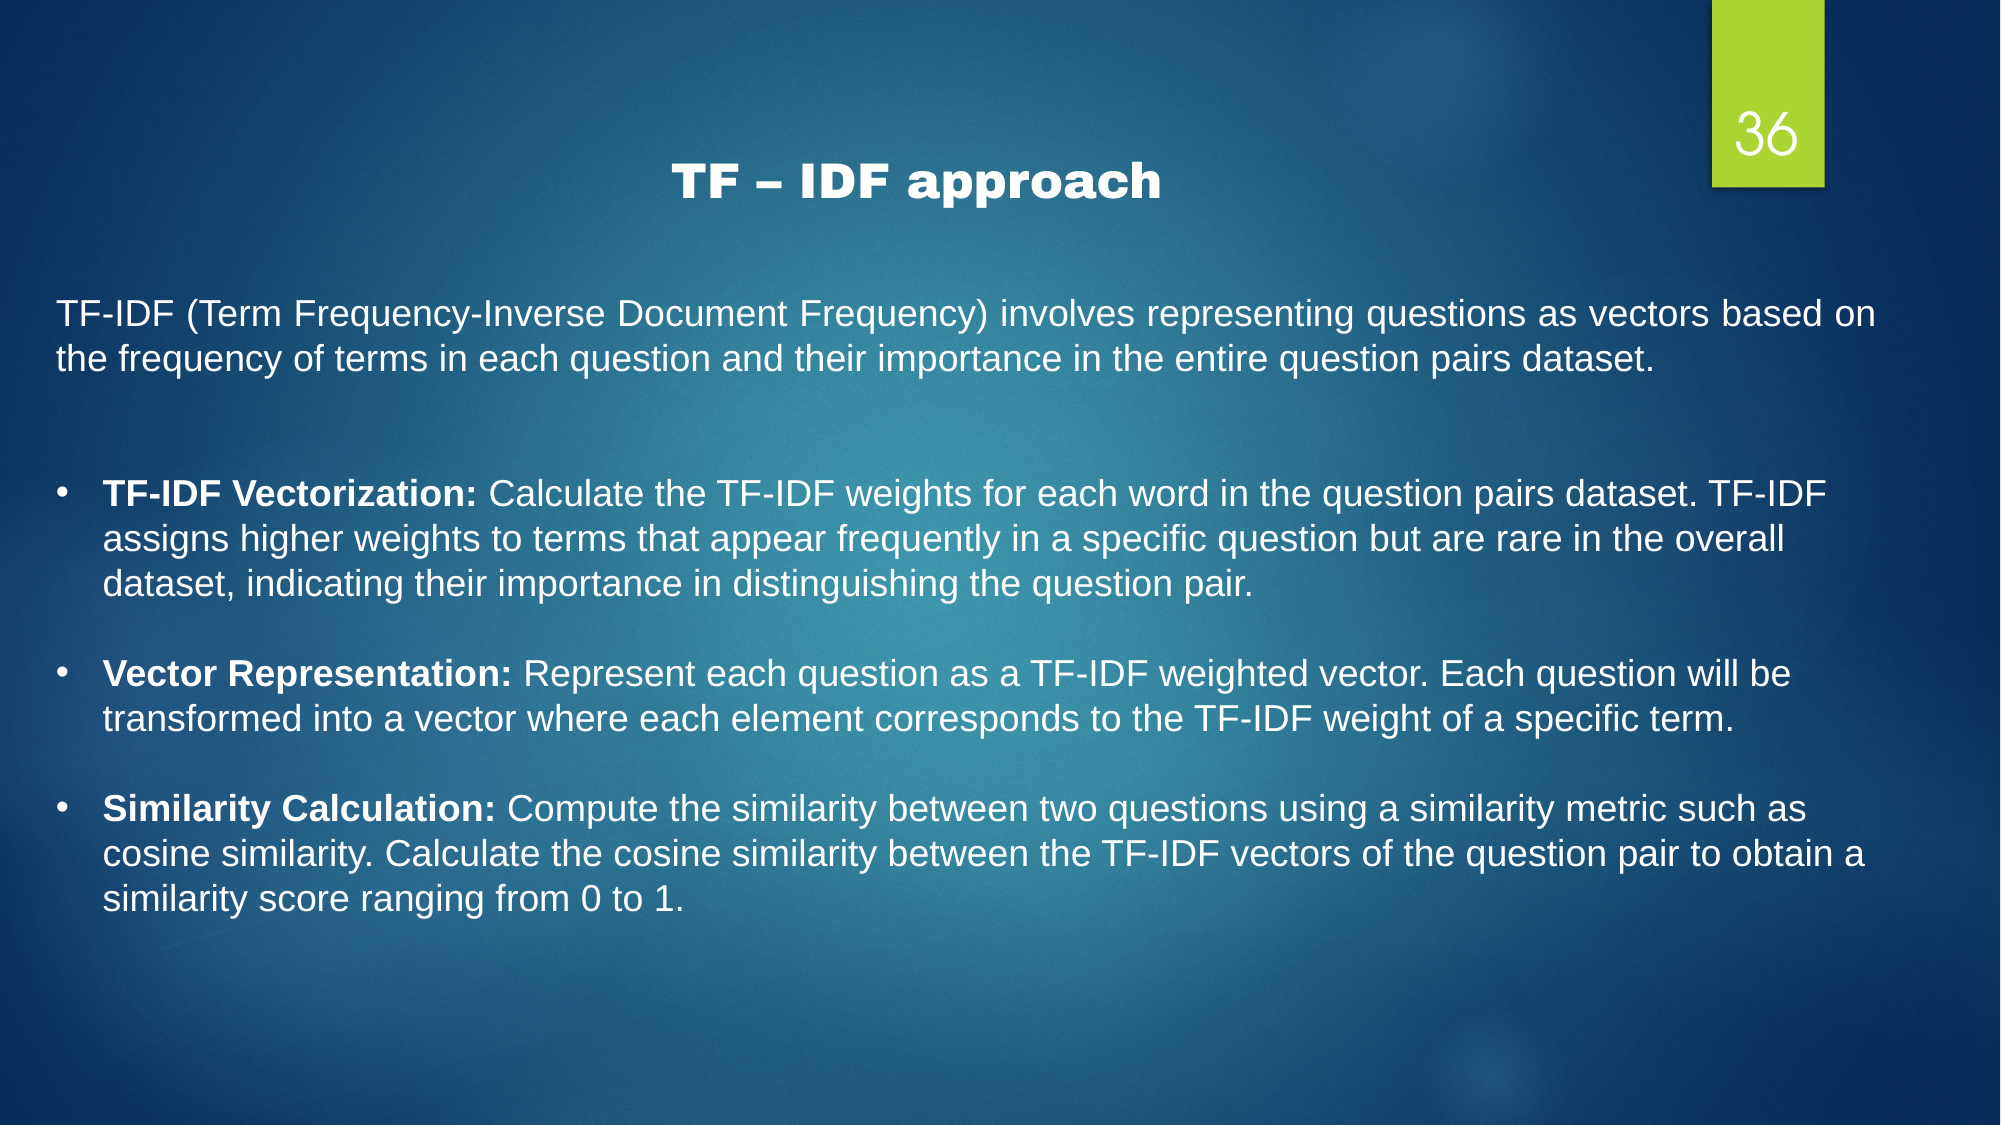

36
TF – IDF approach
TF-IDF (Term Frequency-Inverse Document Frequency) involves representing questions as vectors based on the frequency of terms in each question and their importance in the entire question pairs dataset.

TF-IDF Vectorization: Calculate the TF-IDF weights for each word in the question pairs dataset. TF-IDF assigns higher weights to terms that appear frequently in a specific question but are rare in the overall dataset, indicating their importance in distinguishing the question pair.

Vector Representation: Represent each question as a TF-IDF weighted vector. Each question will be transformed into a vector where each element corresponds to the TF-IDF weight of a specific term.

Similarity Calculation: Compute the similarity between two questions using a similarity metric such as cosine similarity. Calculate the cosine similarity between the TF-IDF vectors of the question pair to obtain a similarity score ranging from 0 to 1.